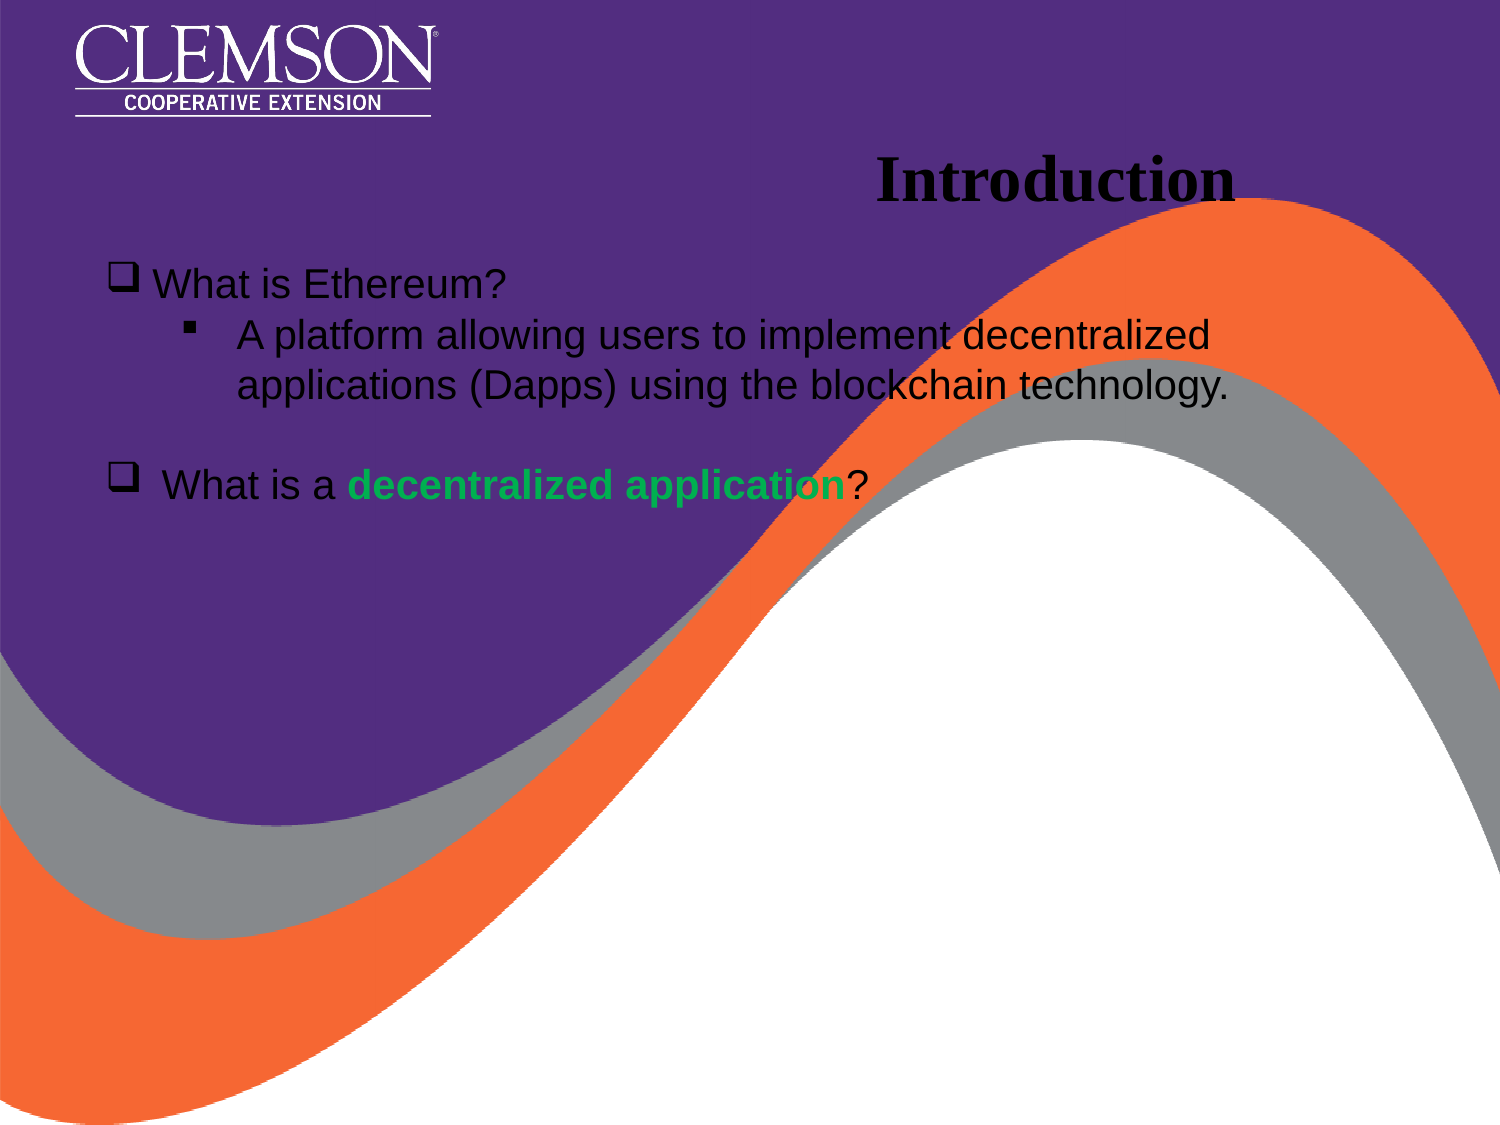

# Introduction
What is Ethereum?
A platform allowing users to implement decentralized applications (Dapps) using the blockchain technology.

What is a decentralized application?